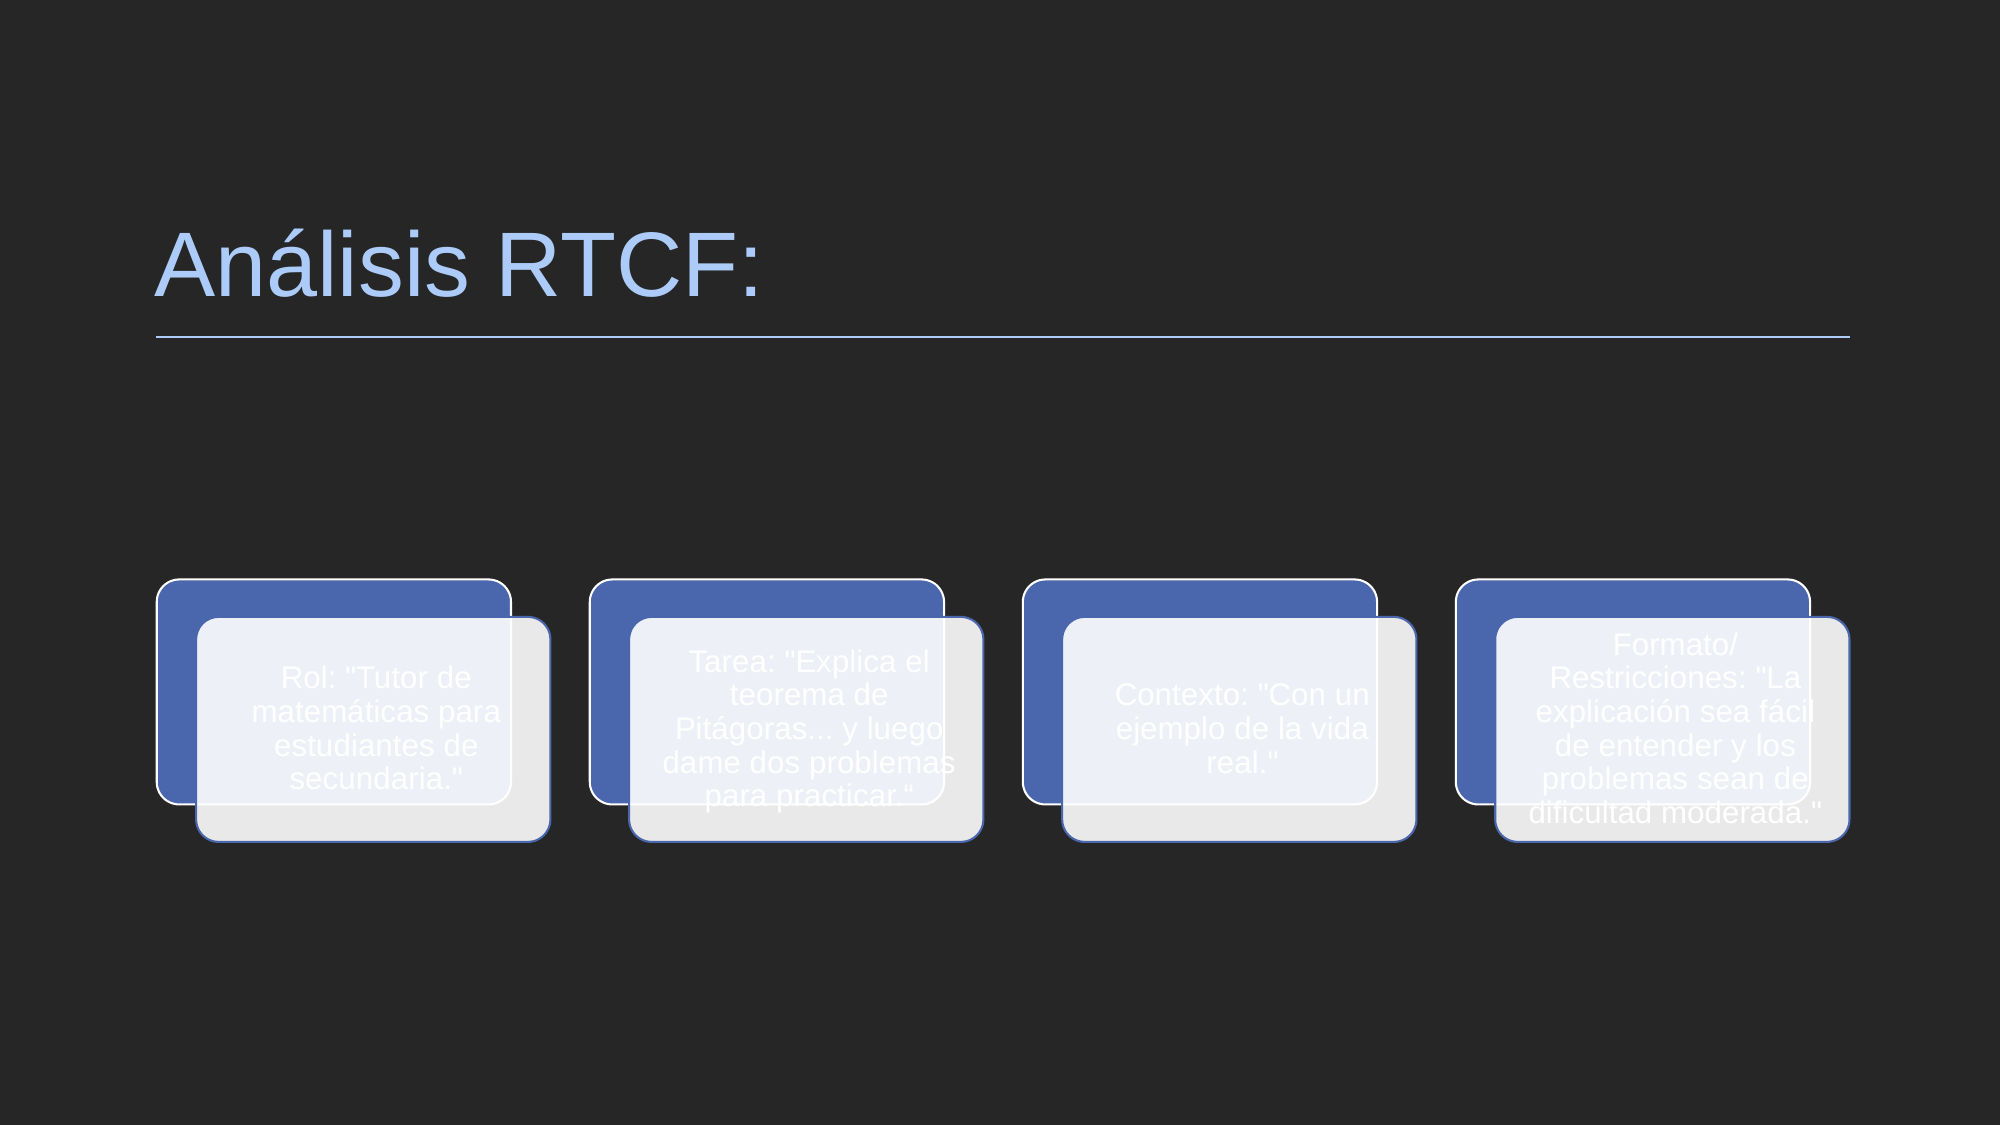

# Análisis RTCF:
Rol: "Tutor de matemáticas para estudiantes de secundaria."
Tarea: "Explica el teorema de Pitágoras... y luego dame dos problemas para practicar.“
Contexto: "Con un ejemplo de la vida real."
Formato/Restricciones: "La explicación sea fácil de entender y los problemas sean de dificultad moderada."